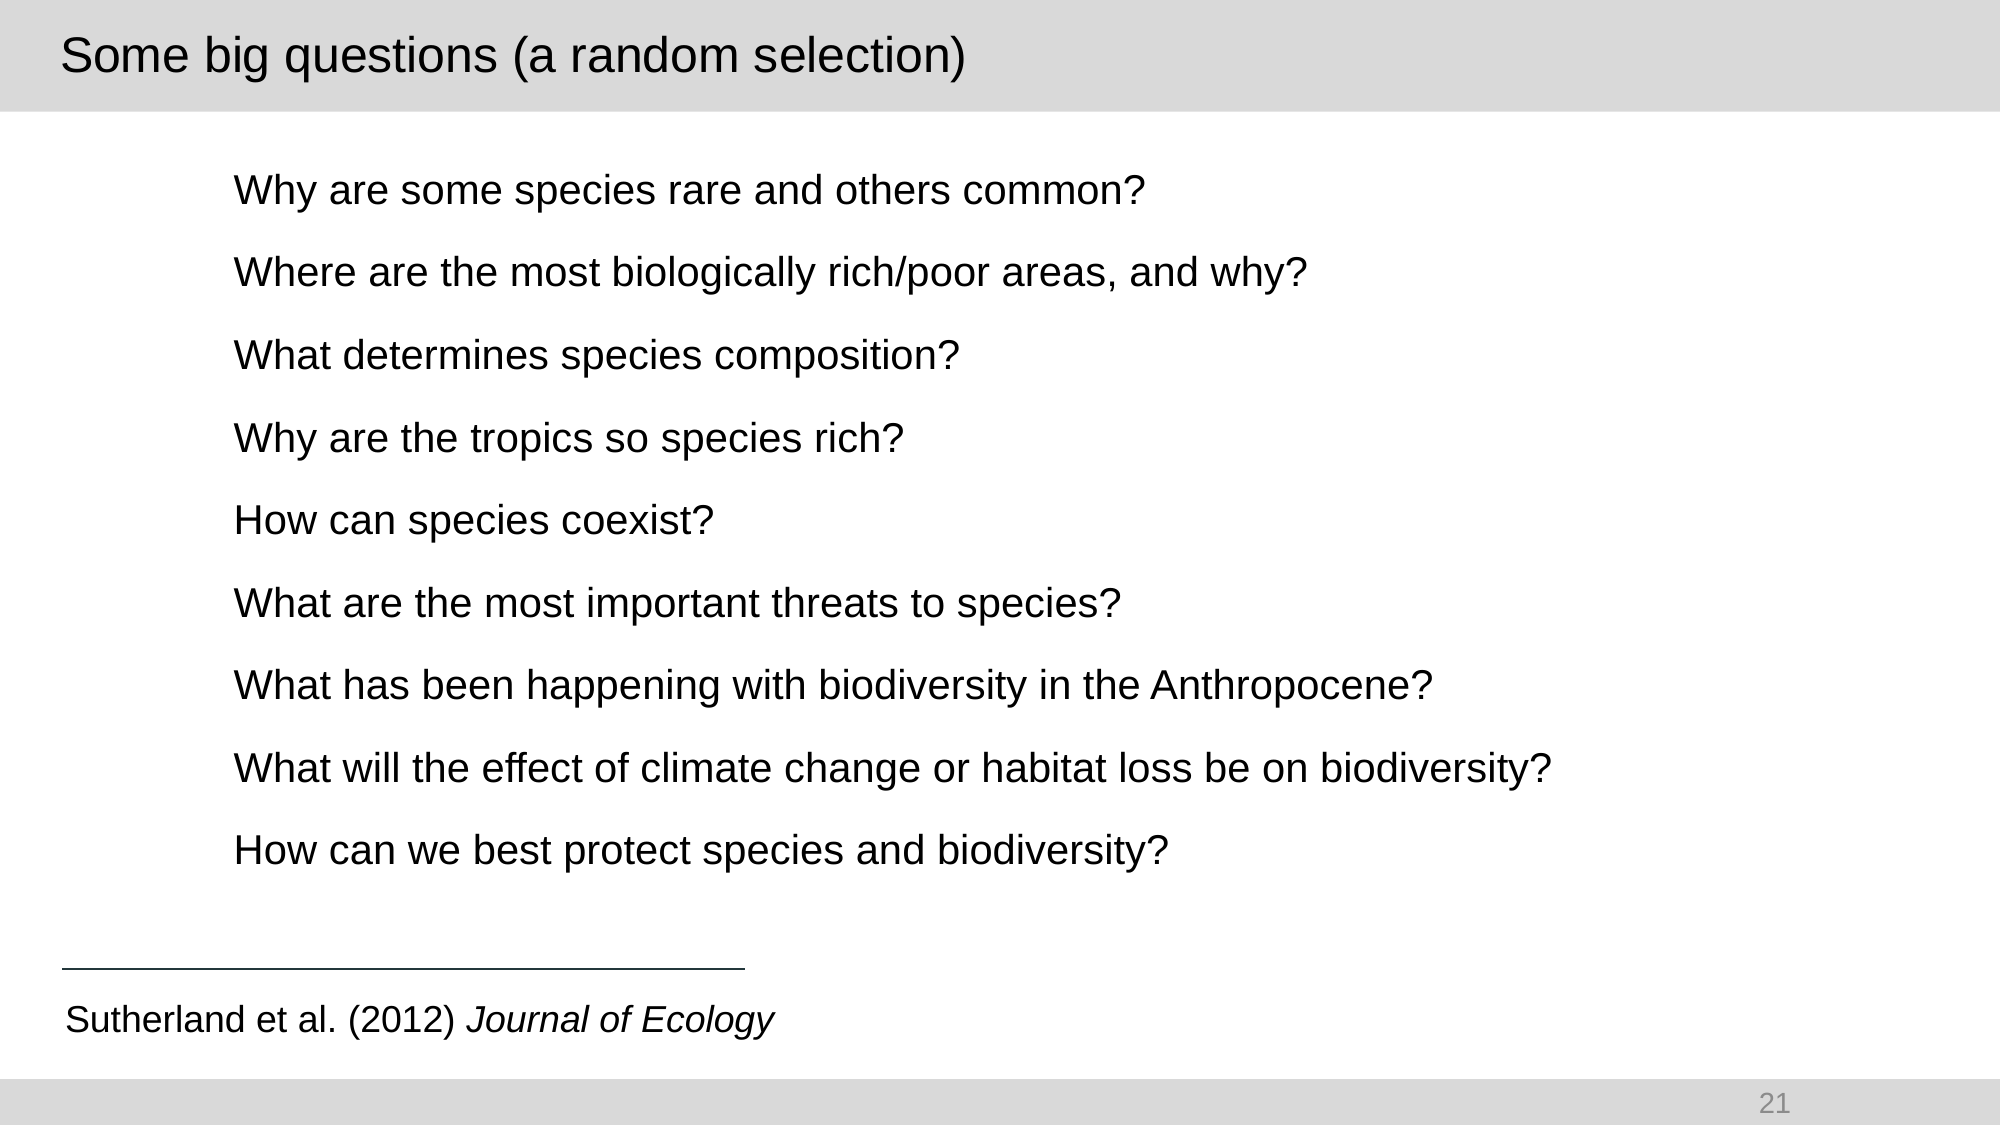

# Some big questions (a random selection)
Why are some species rare and others common?
Where are the most biologically rich/poor areas, and why?
What determines species composition?
Why are the tropics so species rich?
How can species coexist?
What are the most important threats to species?
What has been happening with biodiversity in the Anthropocene?
What will the effect of climate change or habitat loss be on biodiversity?
How can we best protect species and biodiversity?

Sutherland et al. (2012) Journal of Ecology

21